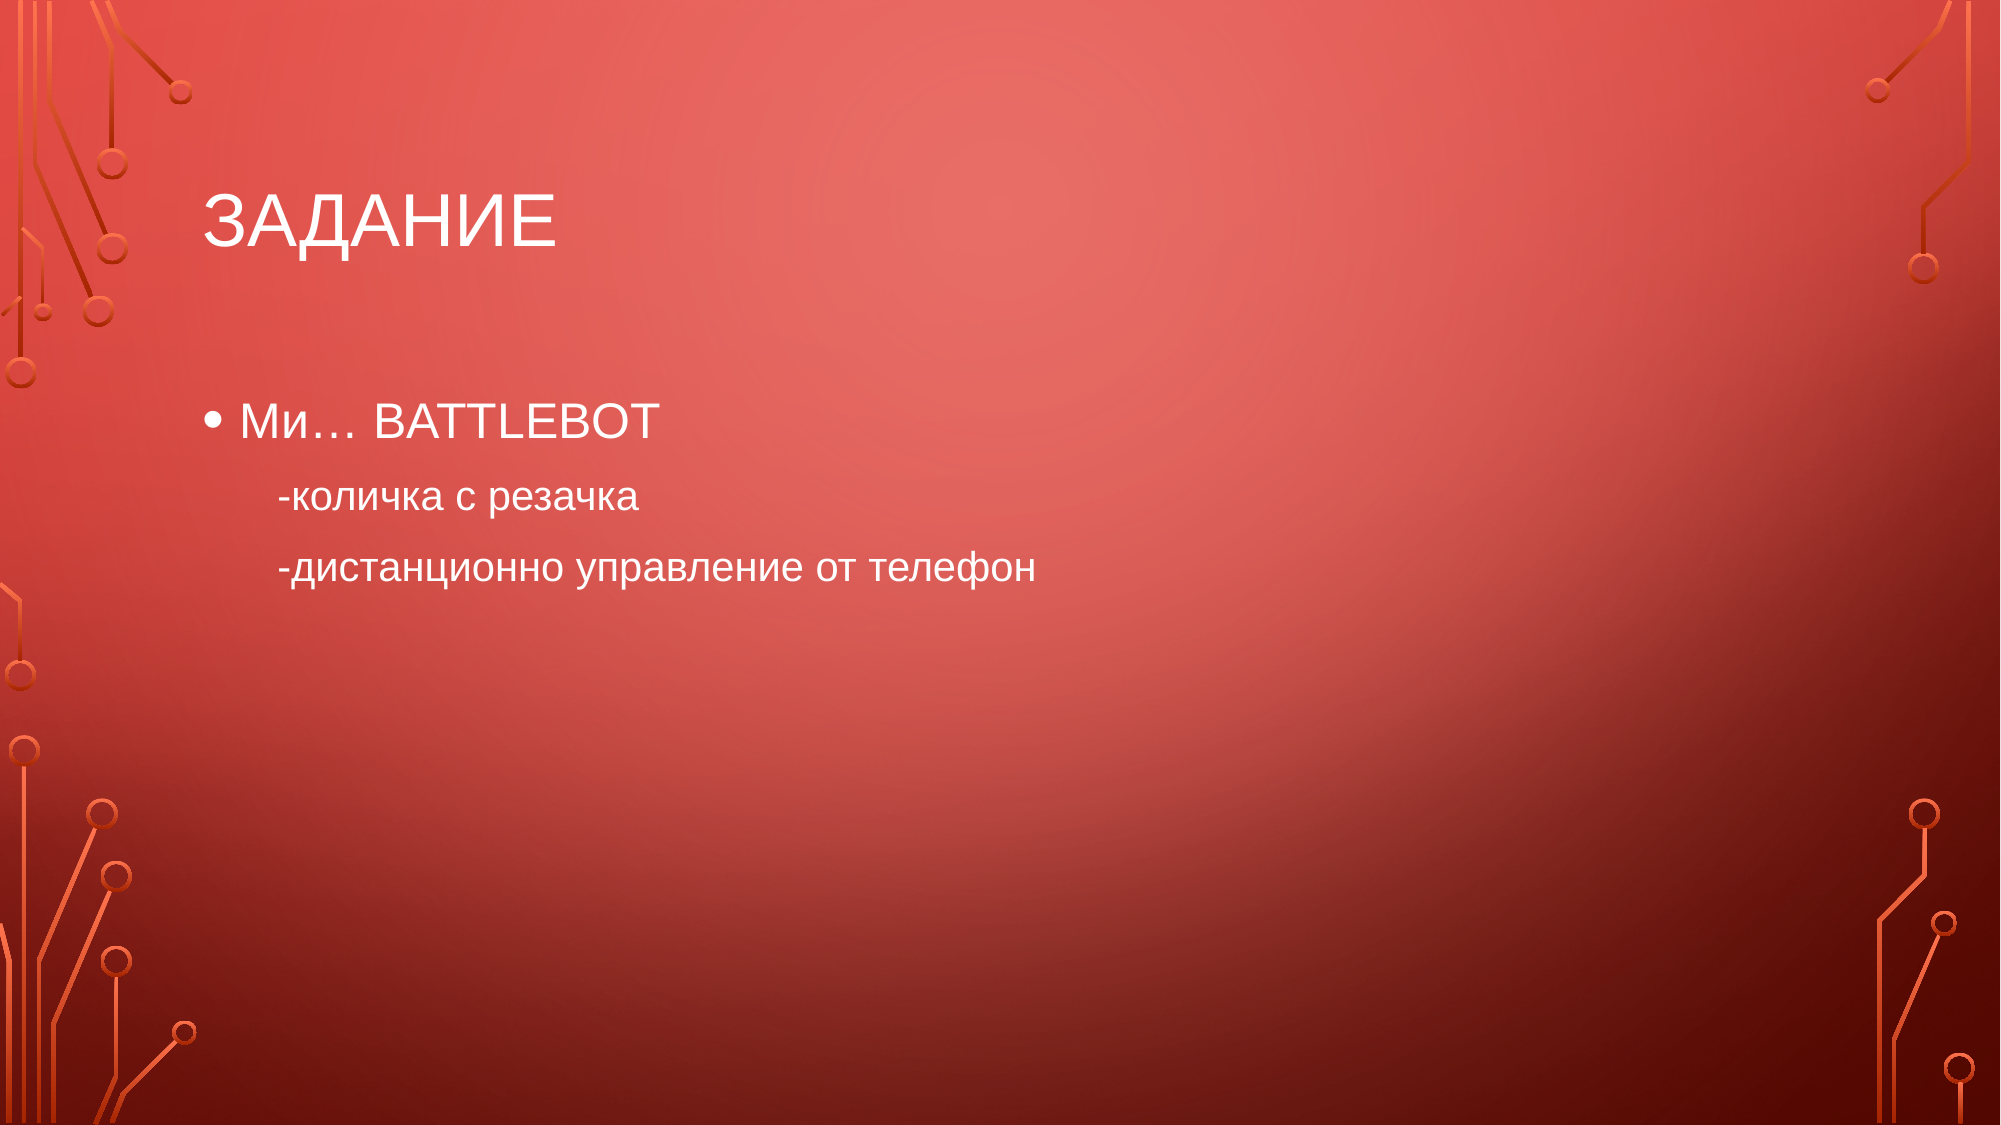

# задание
Ми… BATTLEBOT
-количка с резачка
-дистанционно управление от телефон